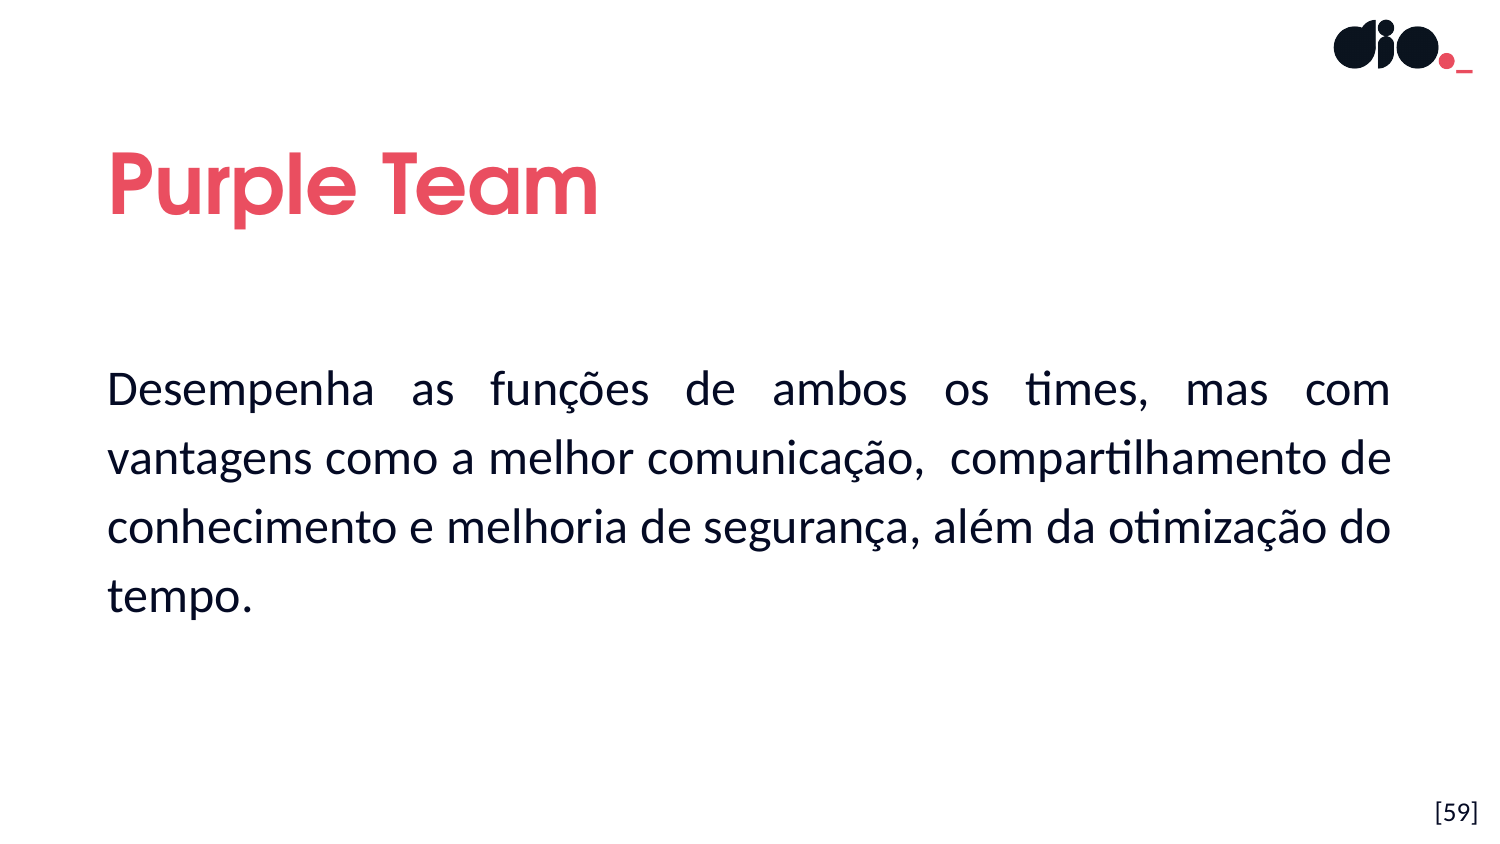

Purple Team
Desempenha as funções de ambos os times, mas com vantagens como a melhor comunicação,  compartilhamento de conhecimento e melhoria de segurança, além da otimização do tempo.
[59]